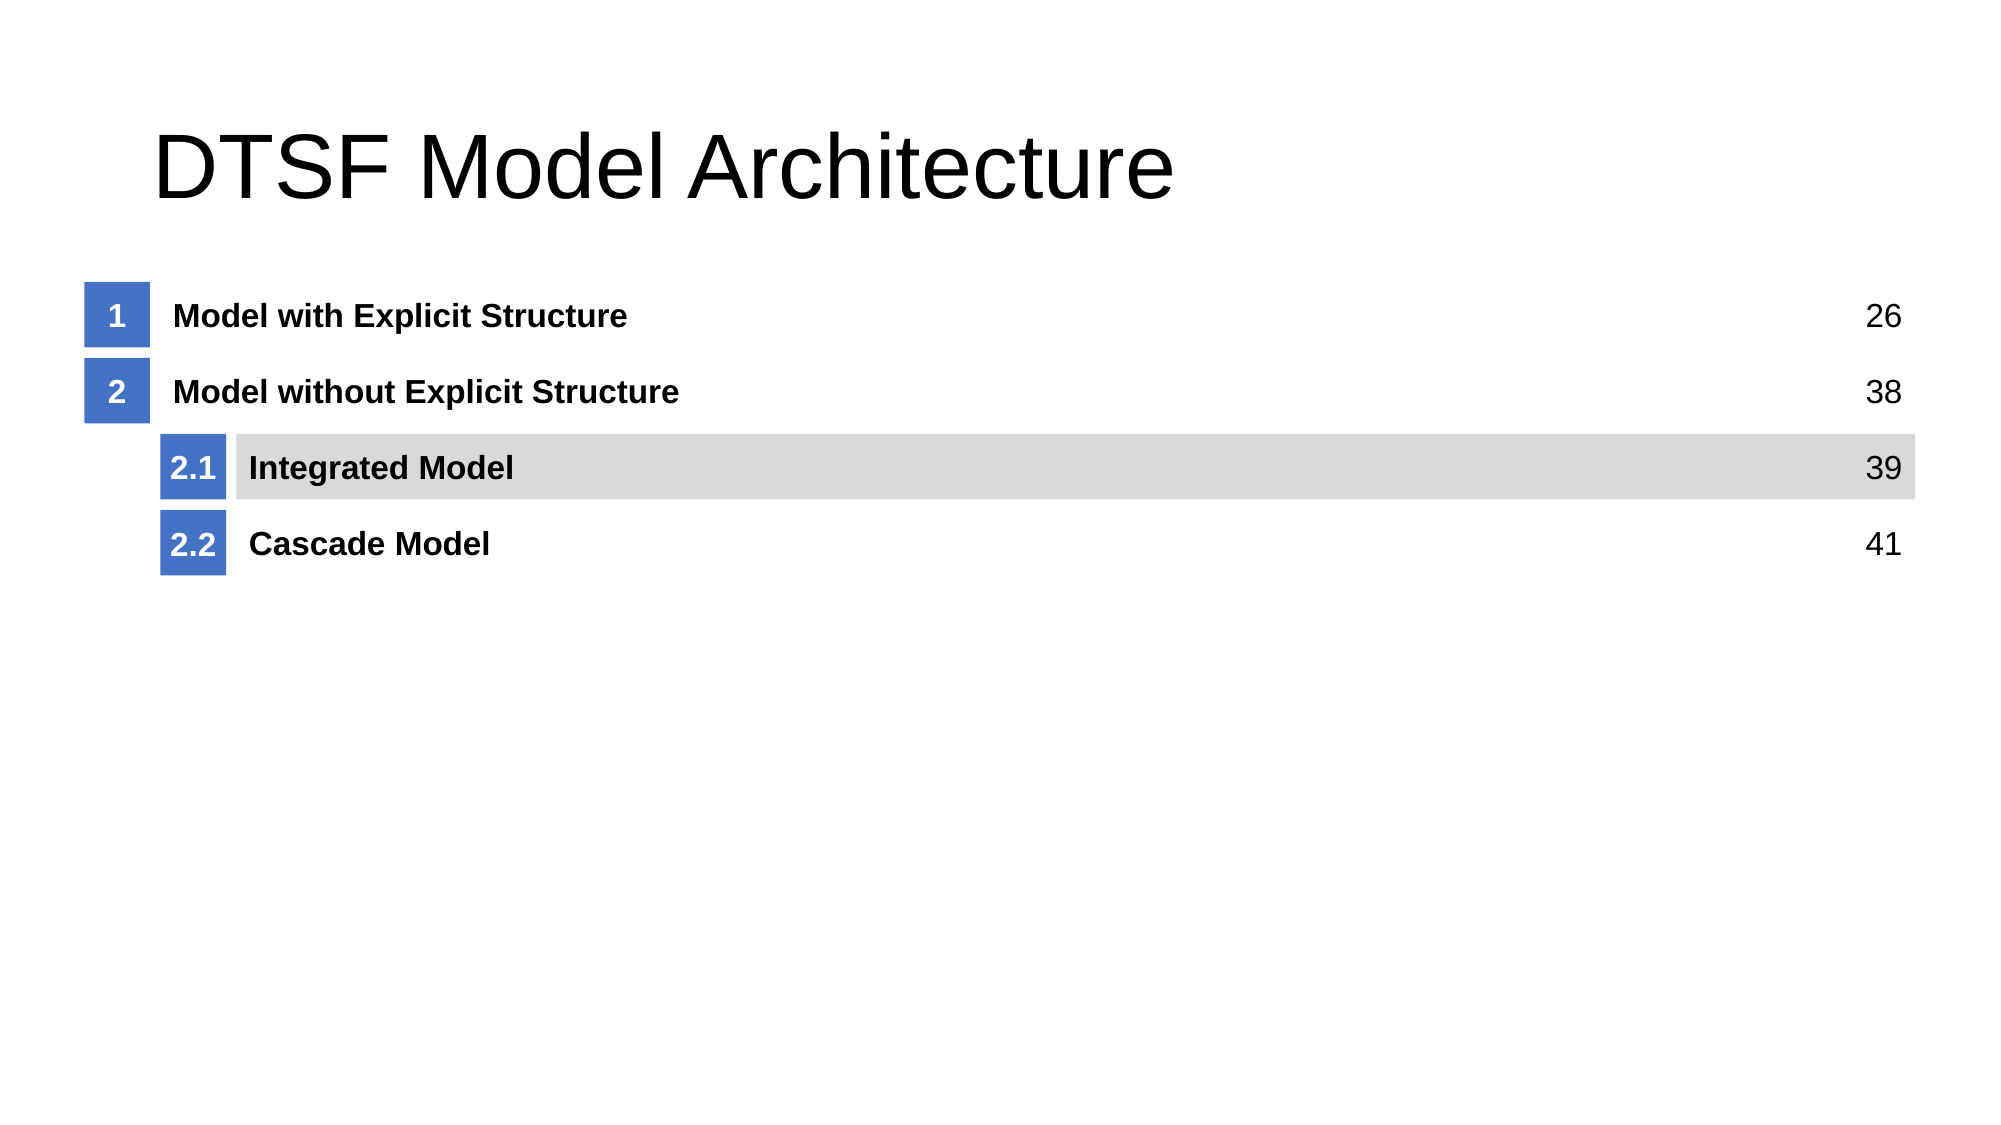

# DTSF Model Architecture
1
Model with Explicit Structure
26
2
Model without Explicit Structure
38
2.1

Integrated Model
39
2.2
Cascade Model
41